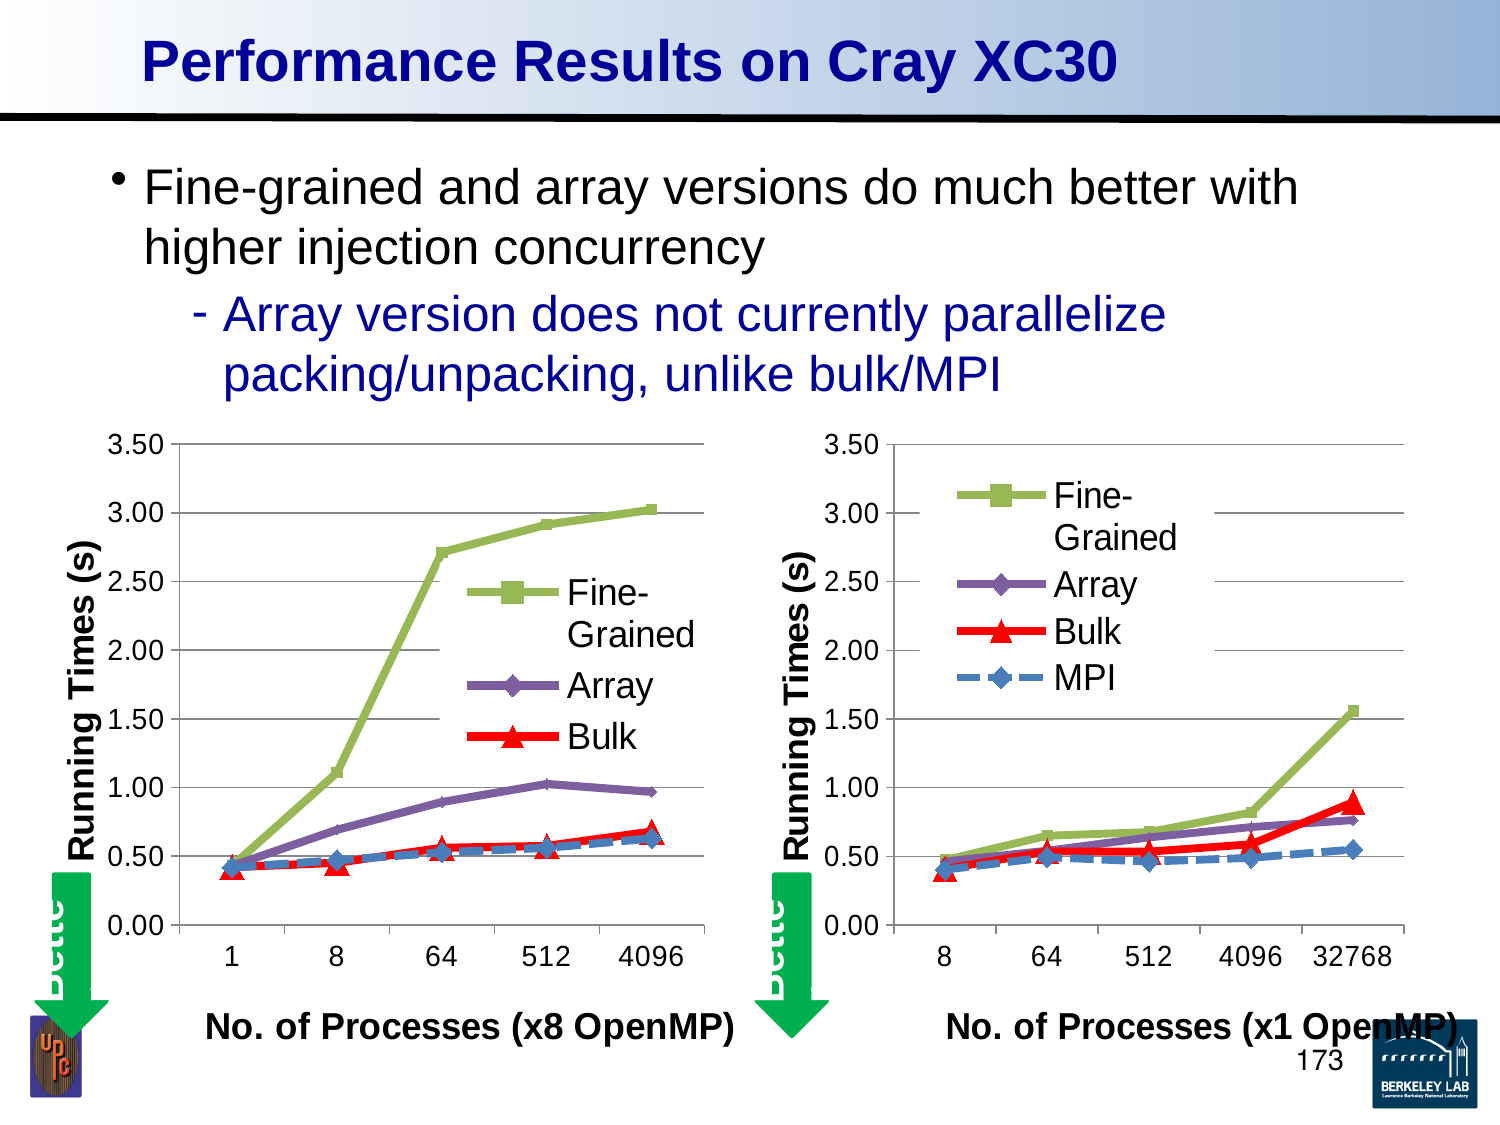

# Performance Results on Cray XC30
Fine-grained and array versions do much better with higher injection concurrency
Array version does not currently parallelize packing/unpacking, unlike bulk/MPI

### Chart

| Category | Fine-Grained | Array | Bulk | MPI |
|---|---|---|---|---|
| 1.0 | 0.428989 | 0.428989 | 0.41978 | 0.418251 |
| 8.0 | 1.108305 | 0.692393 | 0.45262 | 0.470749 |
| 64.0 | 2.712892 | 0.894495 | 0.560854 | 0.527701 |
| 512.0 | 2.914674 | 1.026192 | 0.574672 | 0.561052 |
| 4096.0 | 3.022586 | 0.968449 | 0.679342 | 0.629804 |

### Chart

| Category | Fine-Grained | Array | Bulk | MPI |
|---|---|---|---|---|
| 8.0 | 0.472242 | 0.463077 | 0.407476 | 0.40216 |
| 64.0 | 0.649387 | 0.540323 | 0.534774 | 0.493587 |
| 512.0 | 0.676403 | 0.637663 | 0.533735 | 0.461231 |
| 4096.0 | 0.818802 | 0.712694 | 0.587645 | 0.488747 |
| 32768.0 | 1.557552 | 0.763565 | 0.89416 | 0.549455 |
Better
Better
173